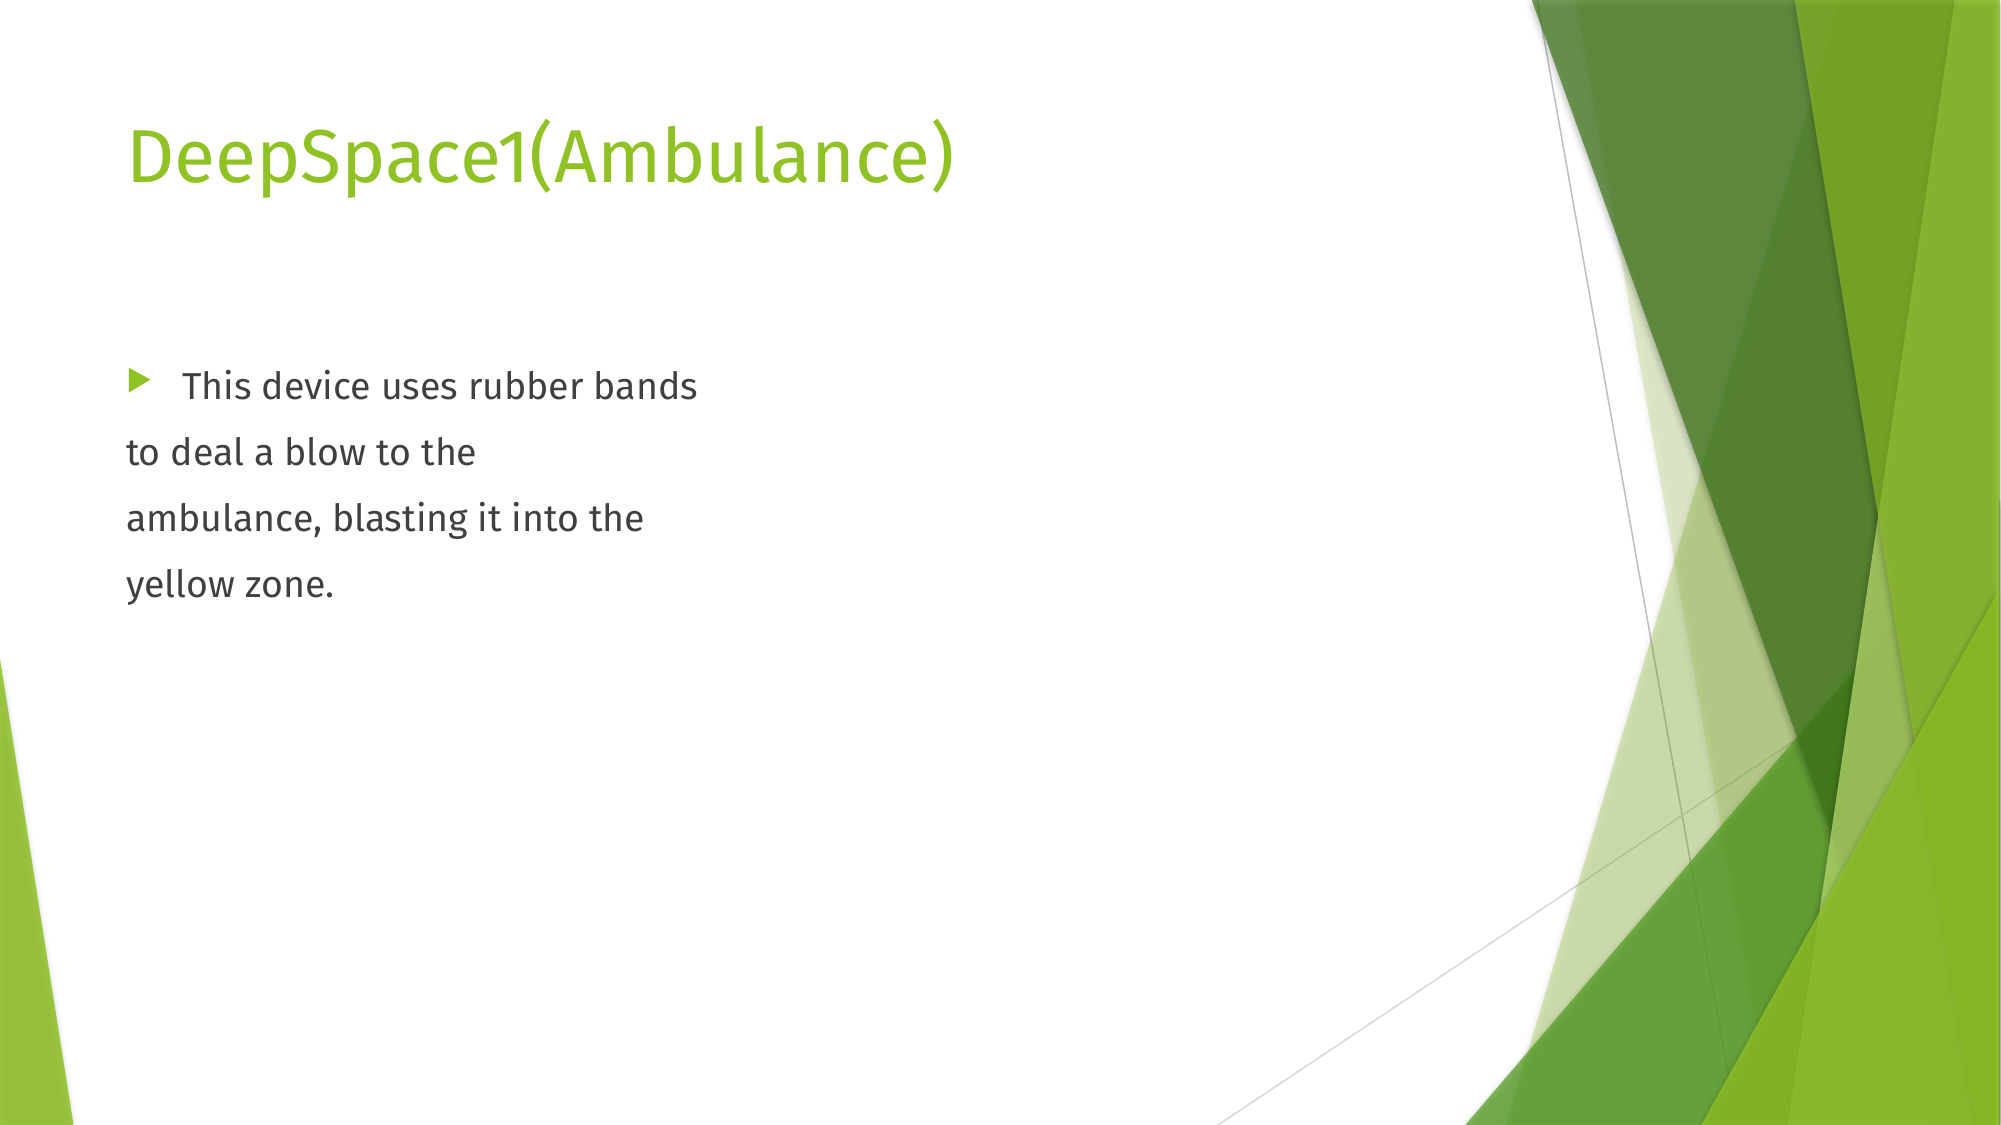

# DeepSpace1(Ambulance)
This device uses rubber bands
to deal a blow to the
ambulance, blasting it into the
yellow zone.